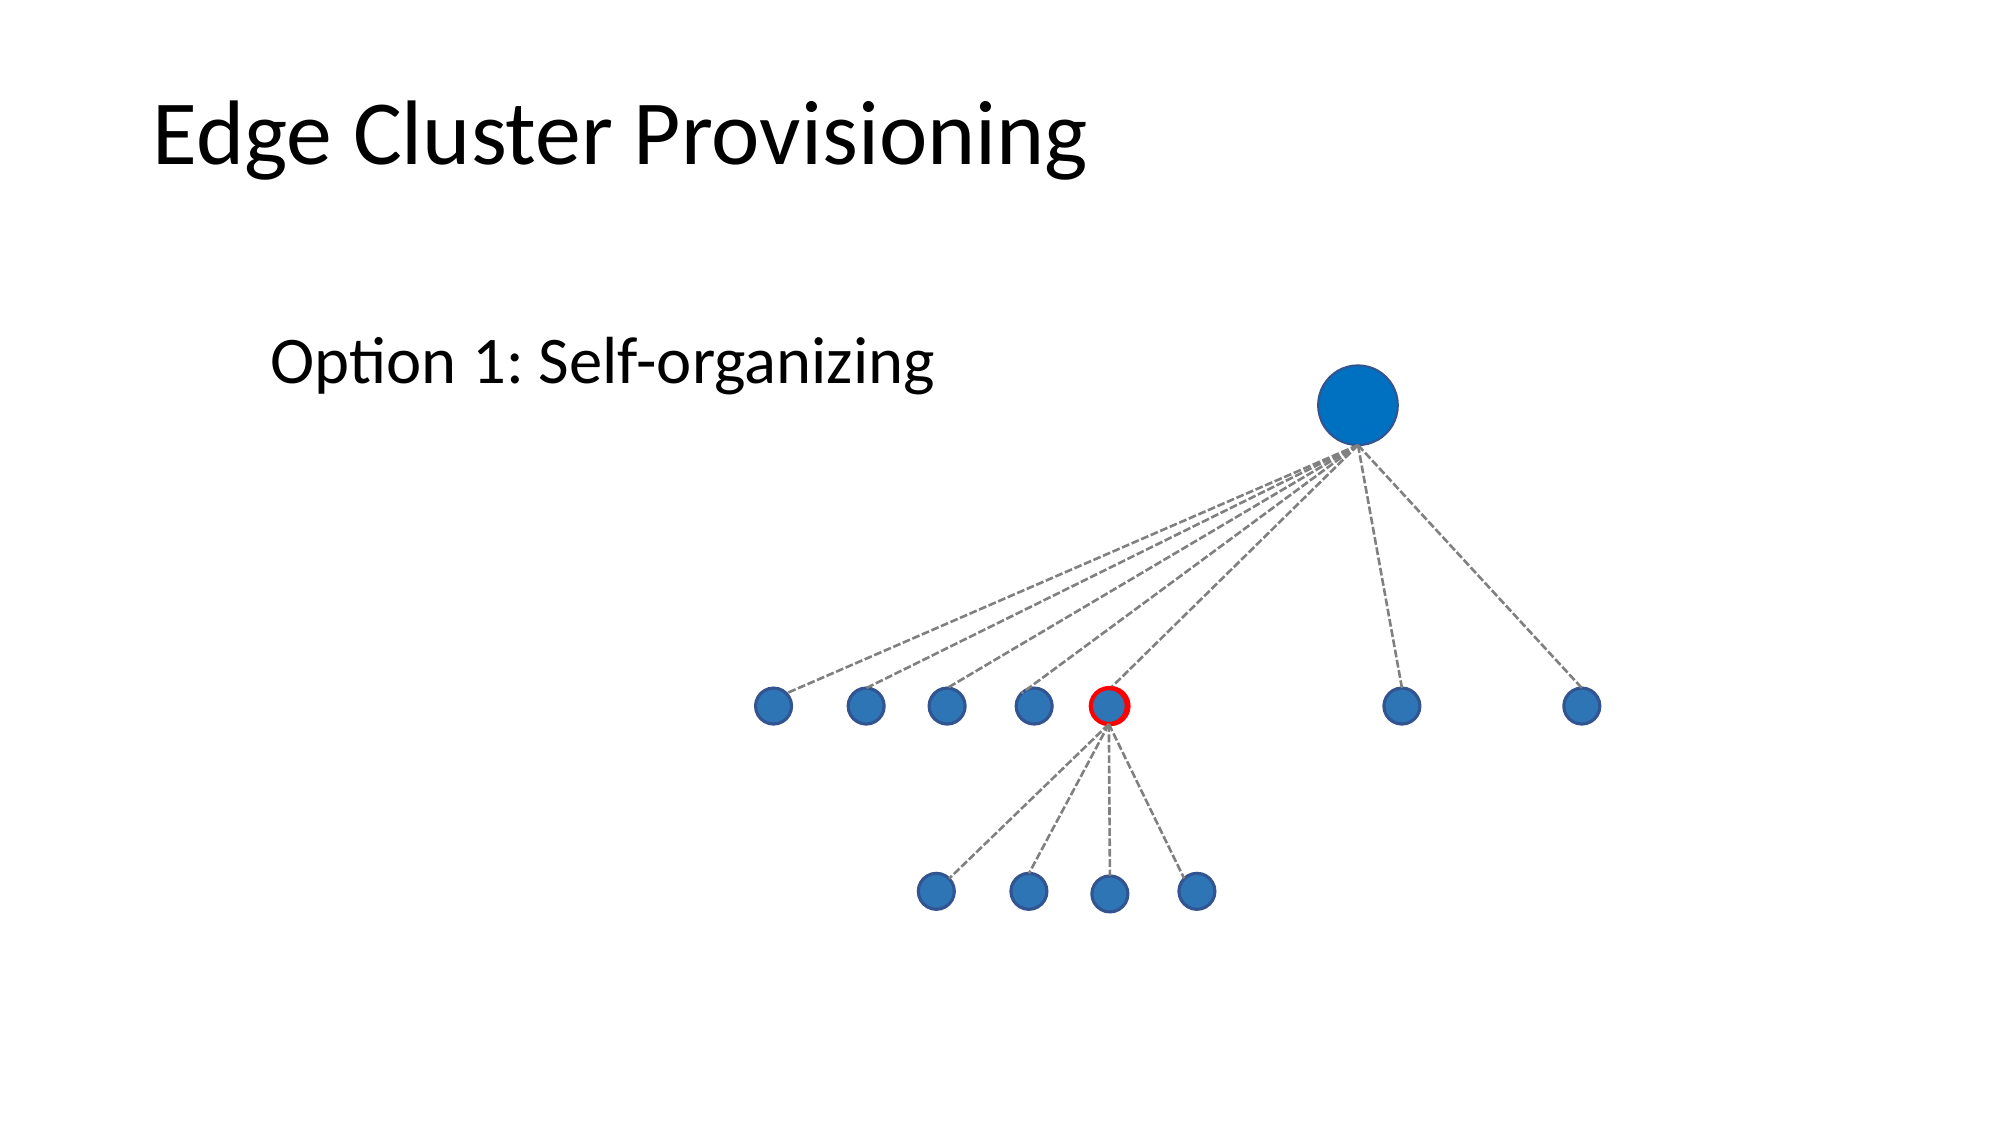

# Edge Cluster Provisioning
Option 1: Self-organizing